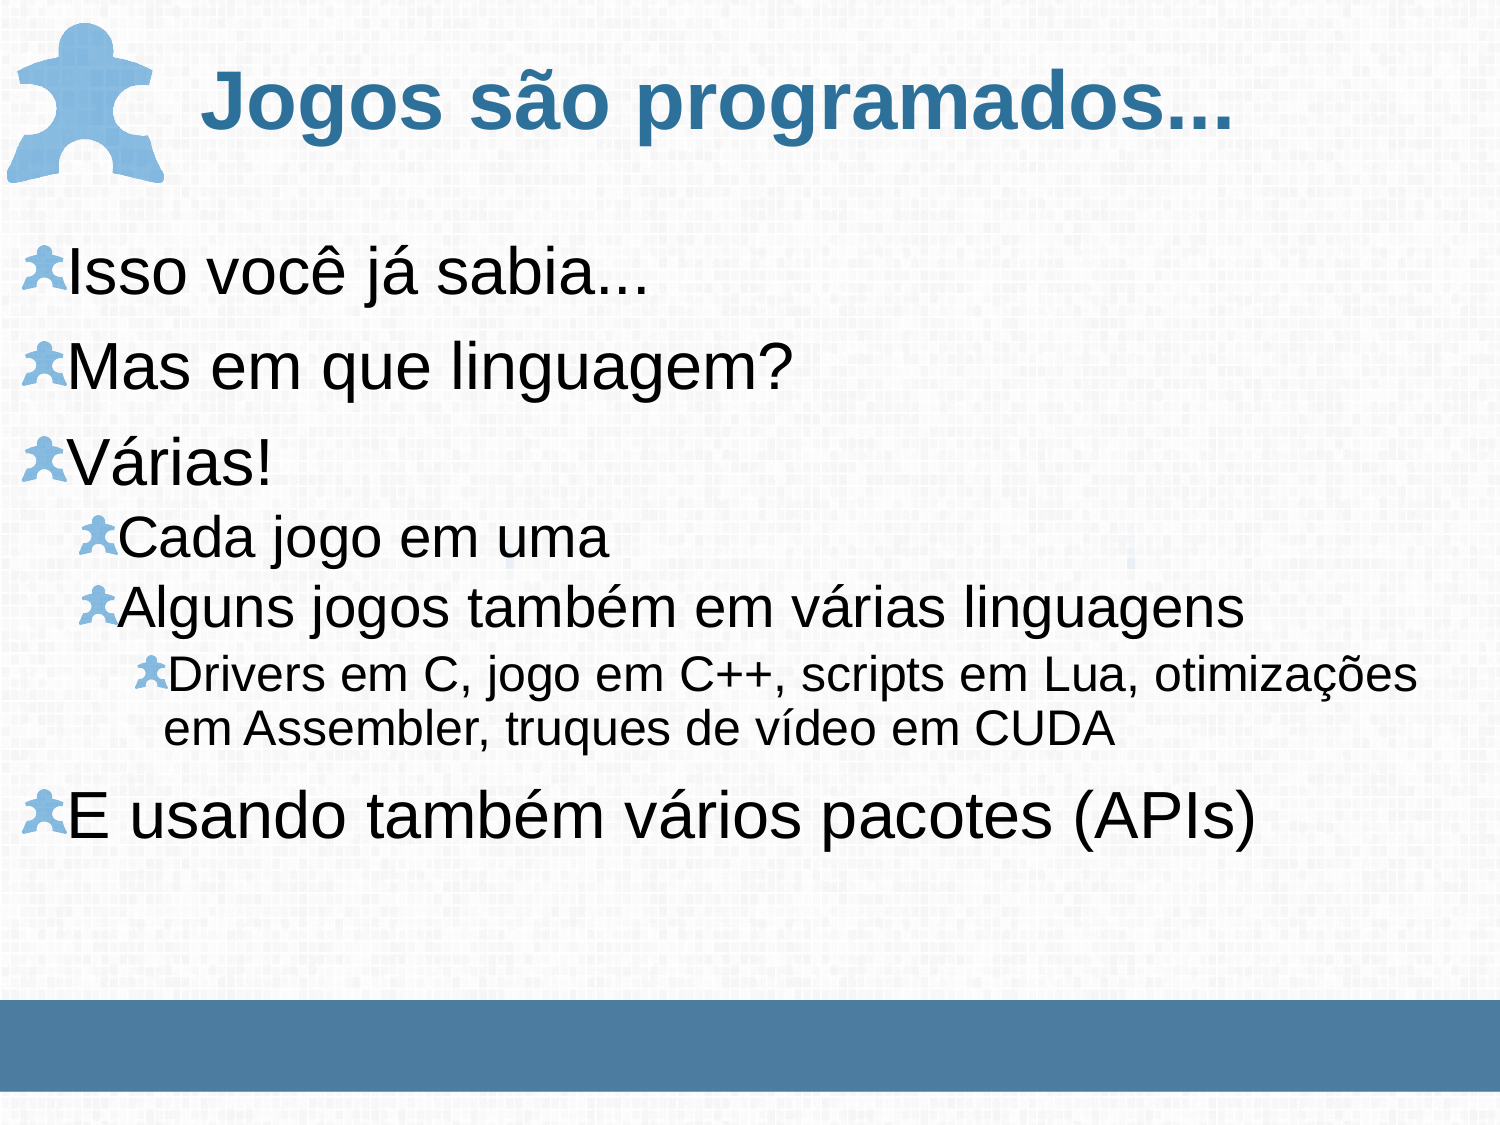

# Jogos são programados...
Isso você já sabia...
Mas em que linguagem?
Várias!
Cada jogo em uma
Alguns jogos também em várias linguagens
Drivers em C, jogo em C++, scripts em Lua, otimizações em Assembler, truques de vídeo em CUDA
E usando também vários pacotes (APIs)